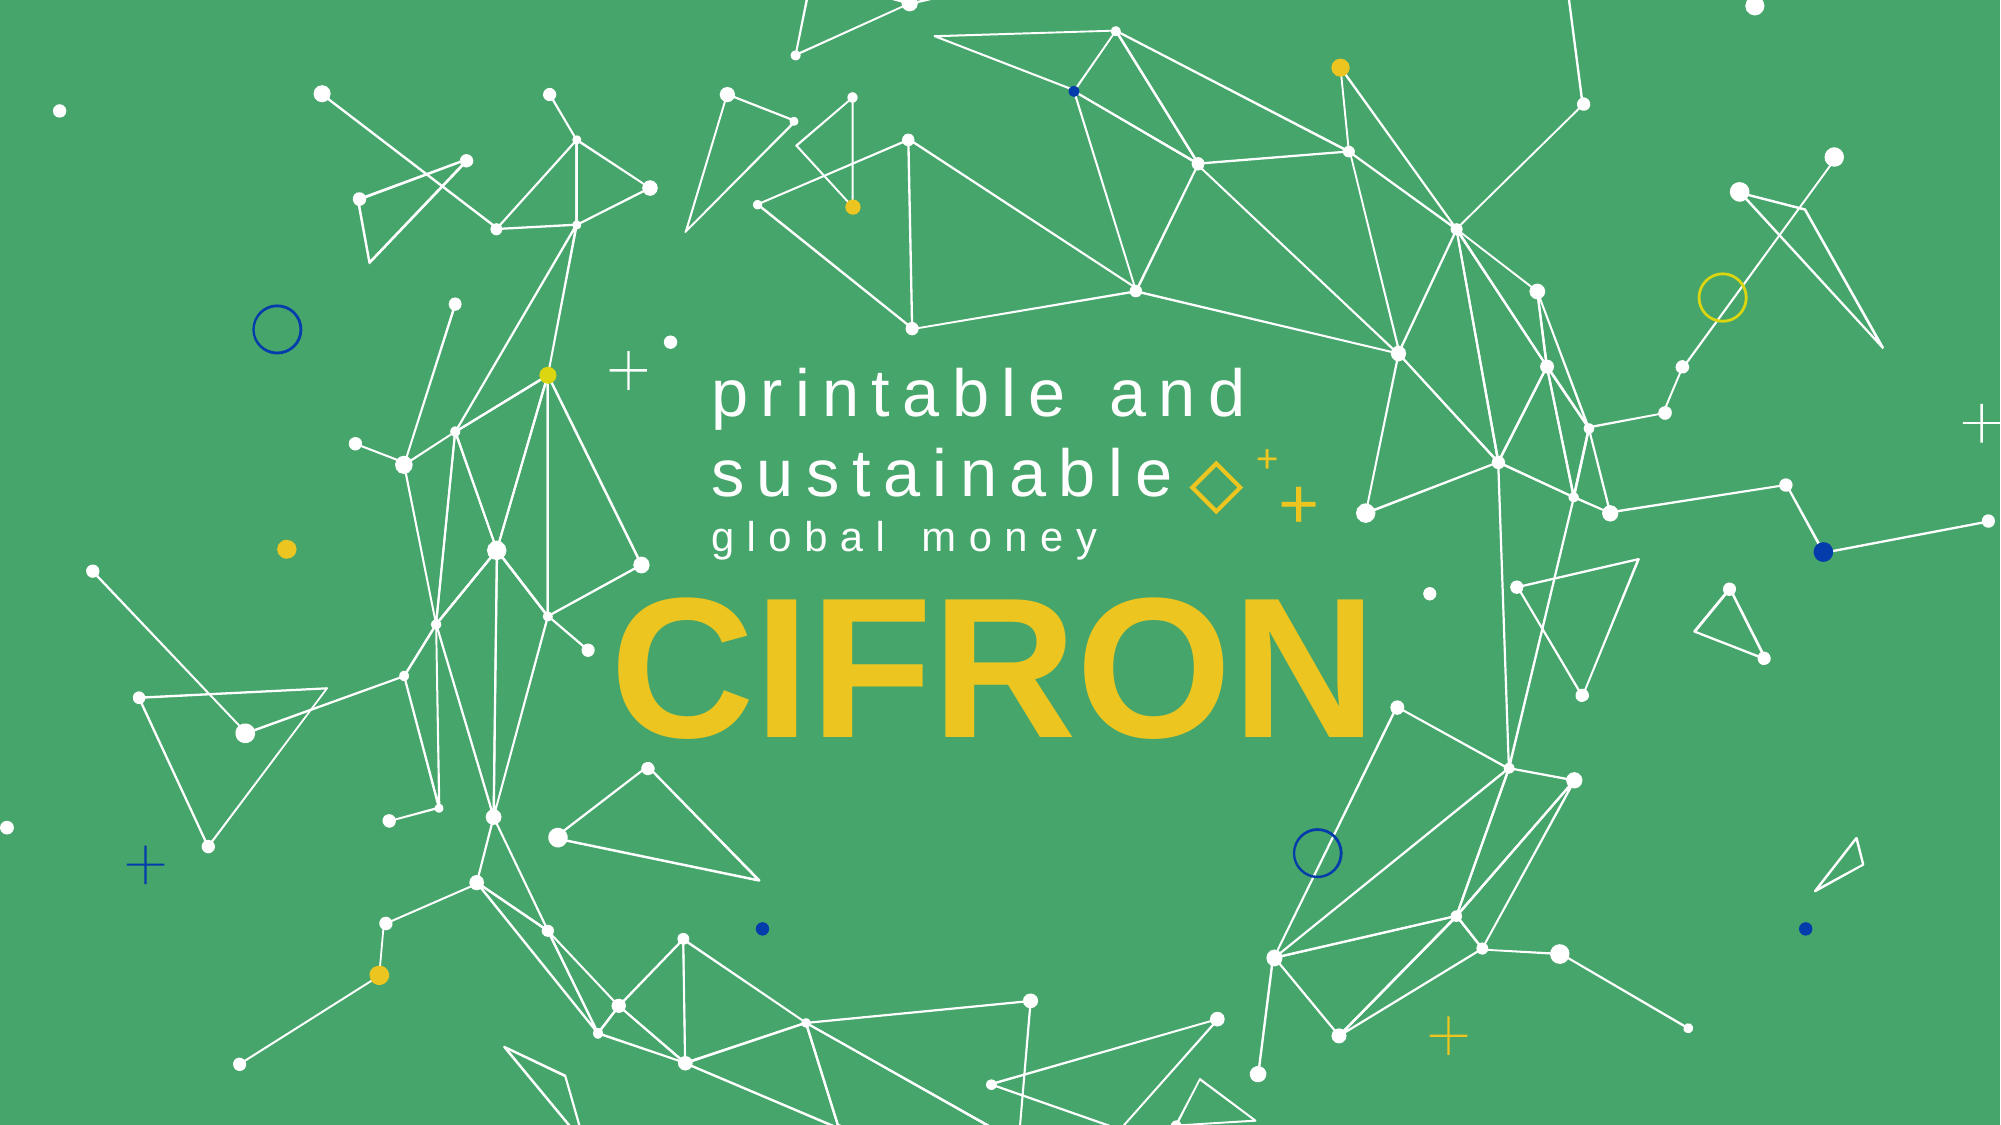

printable and sustainable       global money

+
+

CIFRON